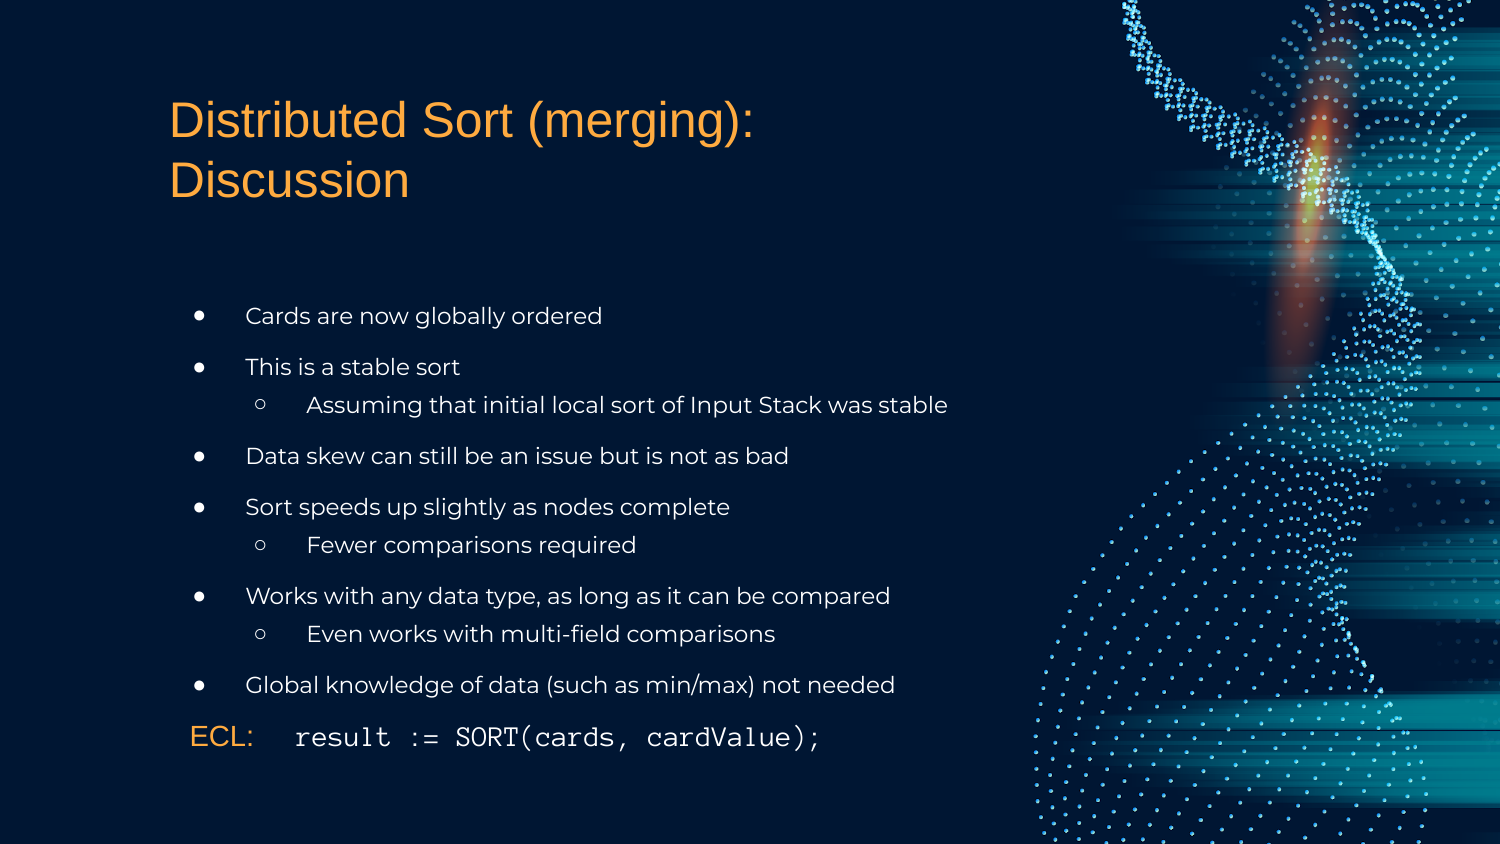

# Distributed Sort (merging): Discussion
Cards are now globally ordered
This is a stable sort
Assuming that initial local sort of Input Stack was stable
Data skew can still be an issue but is not as bad
Sort speeds up slightly as nodes complete
Fewer comparisons required
Works with any data type, as long as it can be compared
Even works with multi-field comparisons
Global knowledge of data (such as min/max) not needed
ECL:
result := SORT(cards, cardValue);